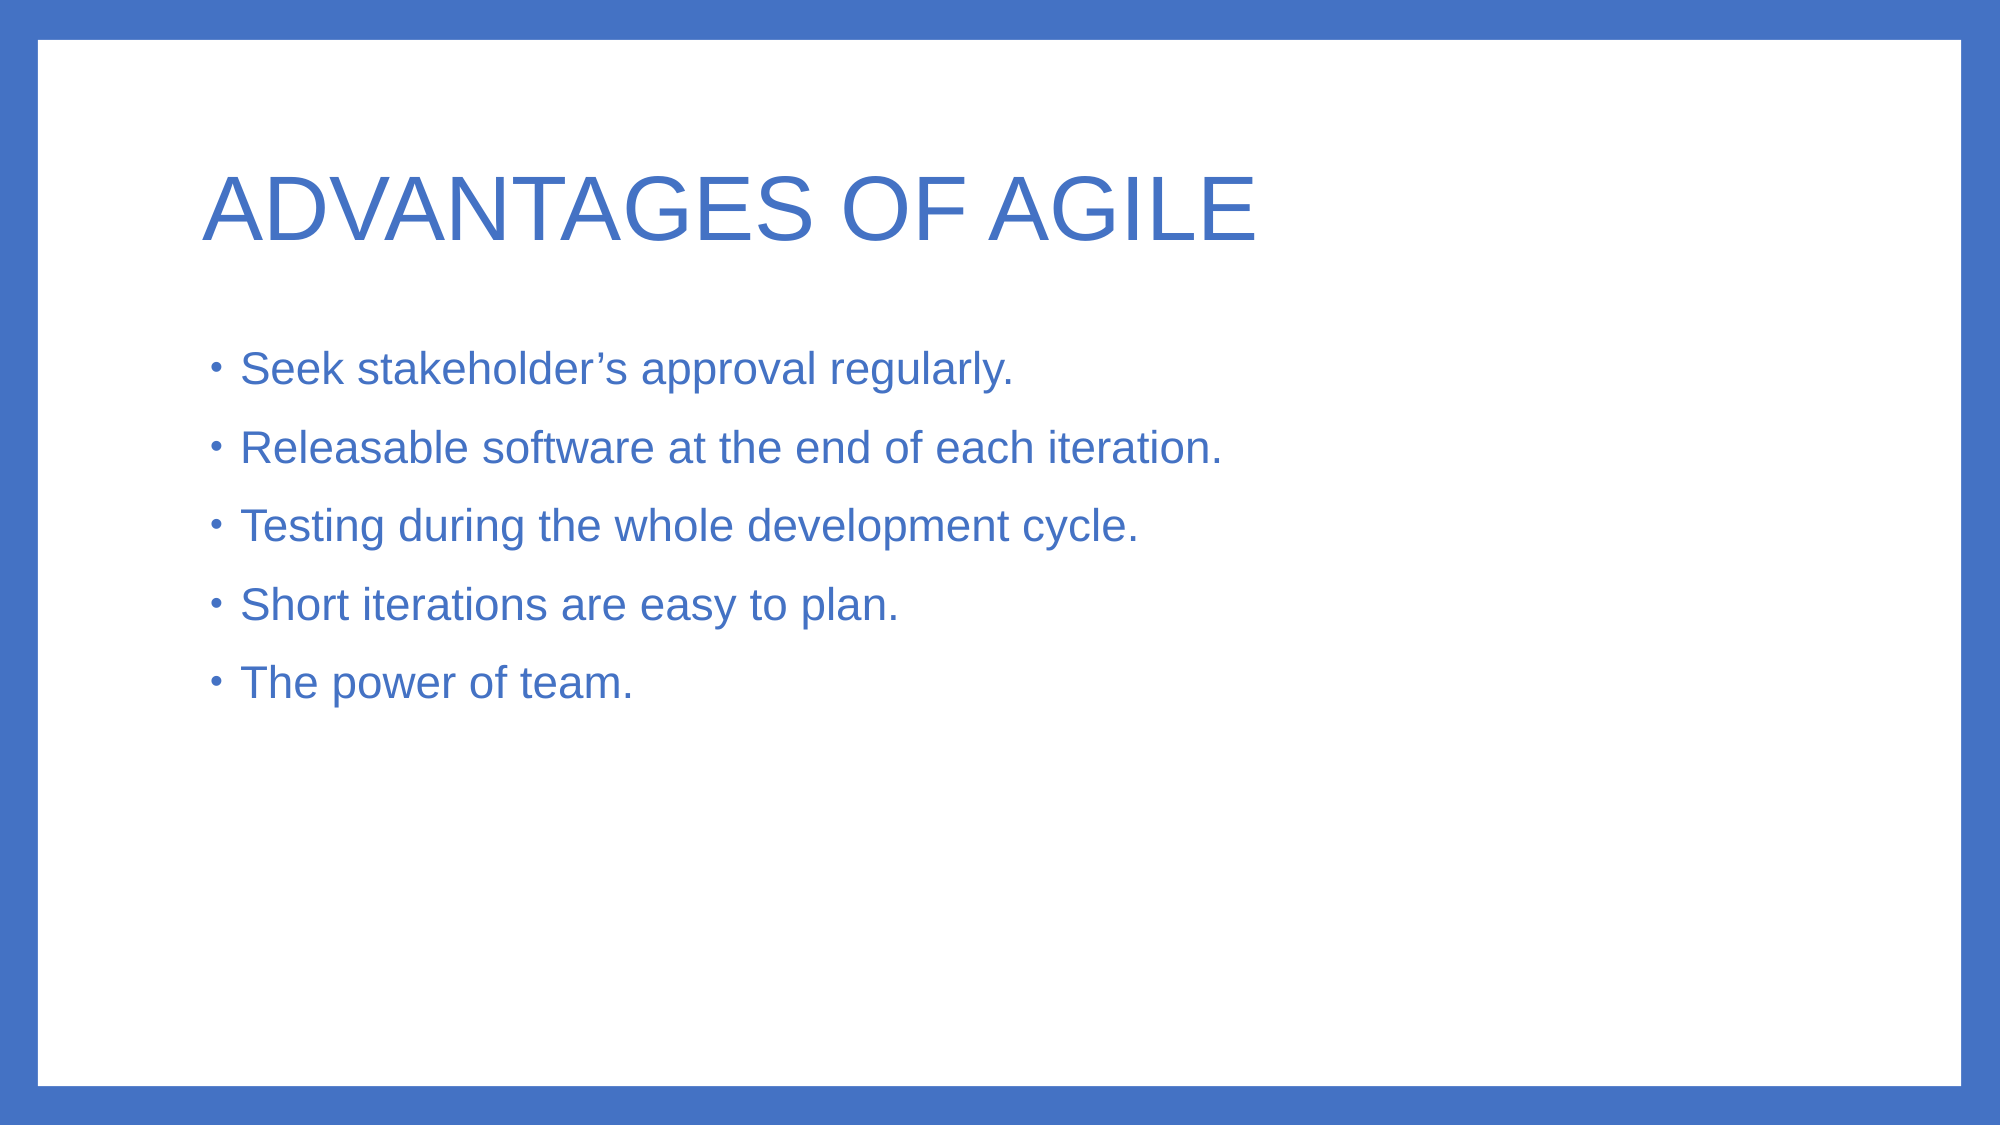

# ADVANTAGES OF AGILE
Seek stakeholder’s approval regularly.
Releasable software at the end of each iteration.
Testing during the whole development cycle.
Short iterations are easy to plan.
The power of team.